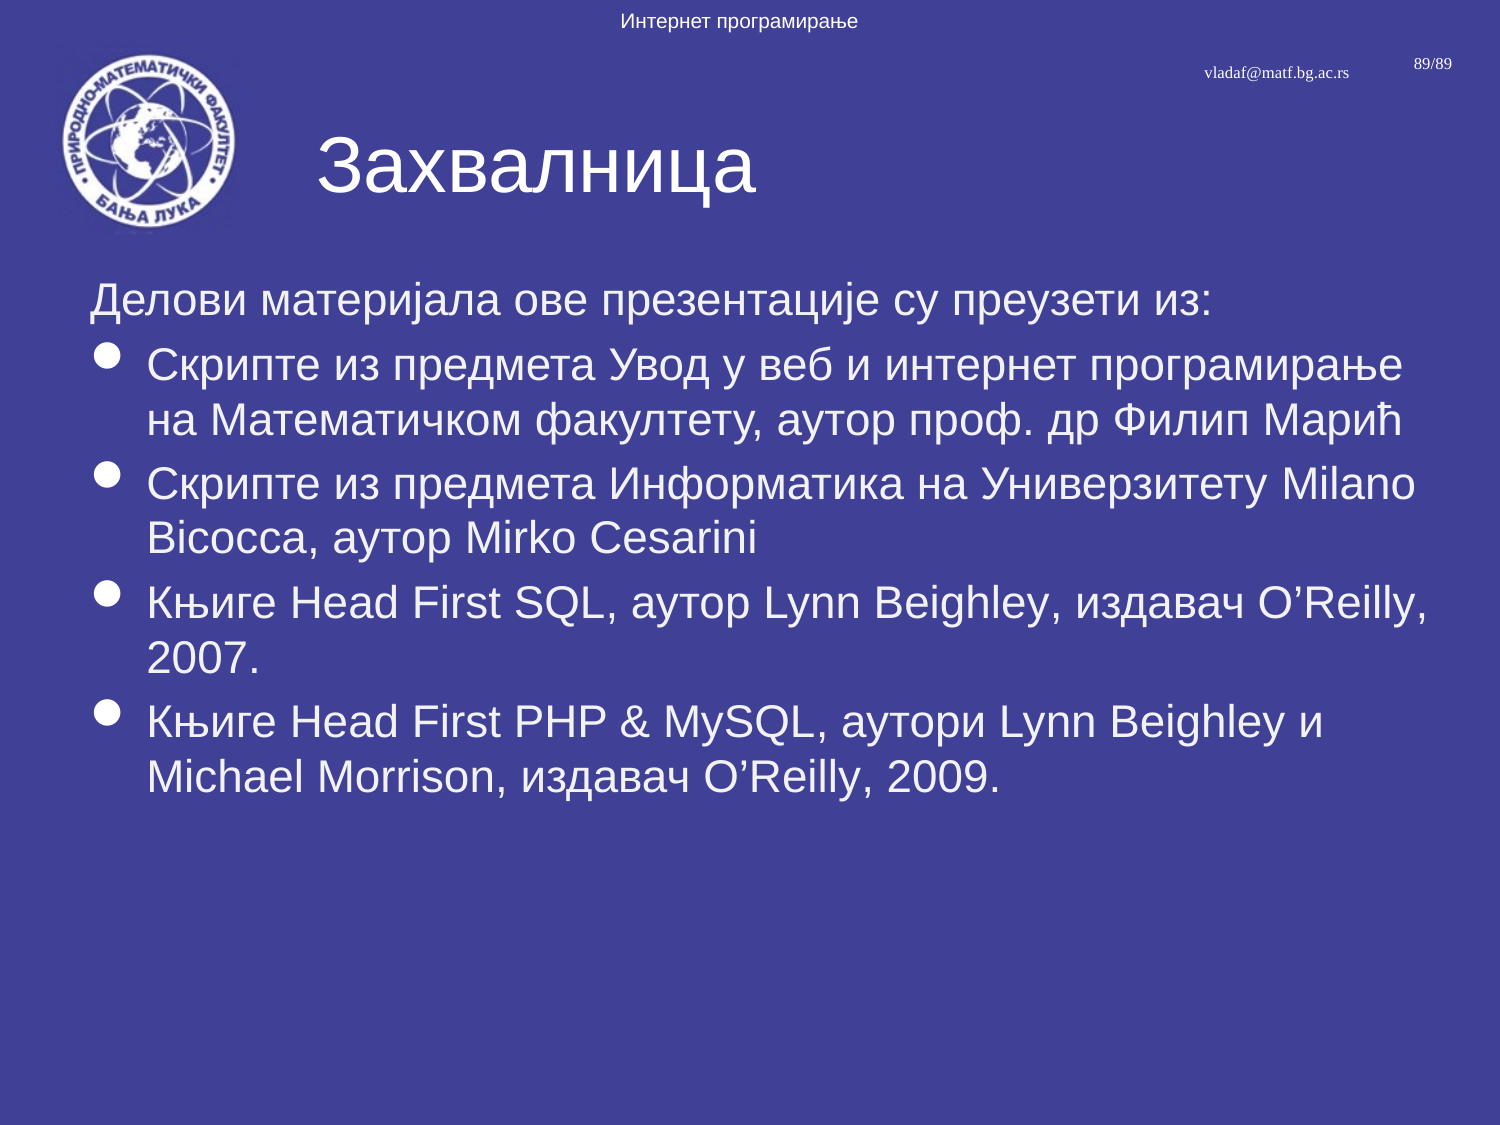

# Захвалница
Делови материјала ове презентације су преузети из:
Скрипте из предмета Увод у веб и интернет програмирање на Математичком факултету, аутор проф. др Филип Марић
Скрипте из предмета Информатика на Универзитету Milano Bicocca, аутор Mirko Cesarini
Књиге Head First SQL, аутор Lynn Beighley, издавач O’Reilly, 2007.
Књиге Head First PHP & MySQL, аутори Lynn Beighley и Michael Morrison, издавач O’Reilly, 2009.